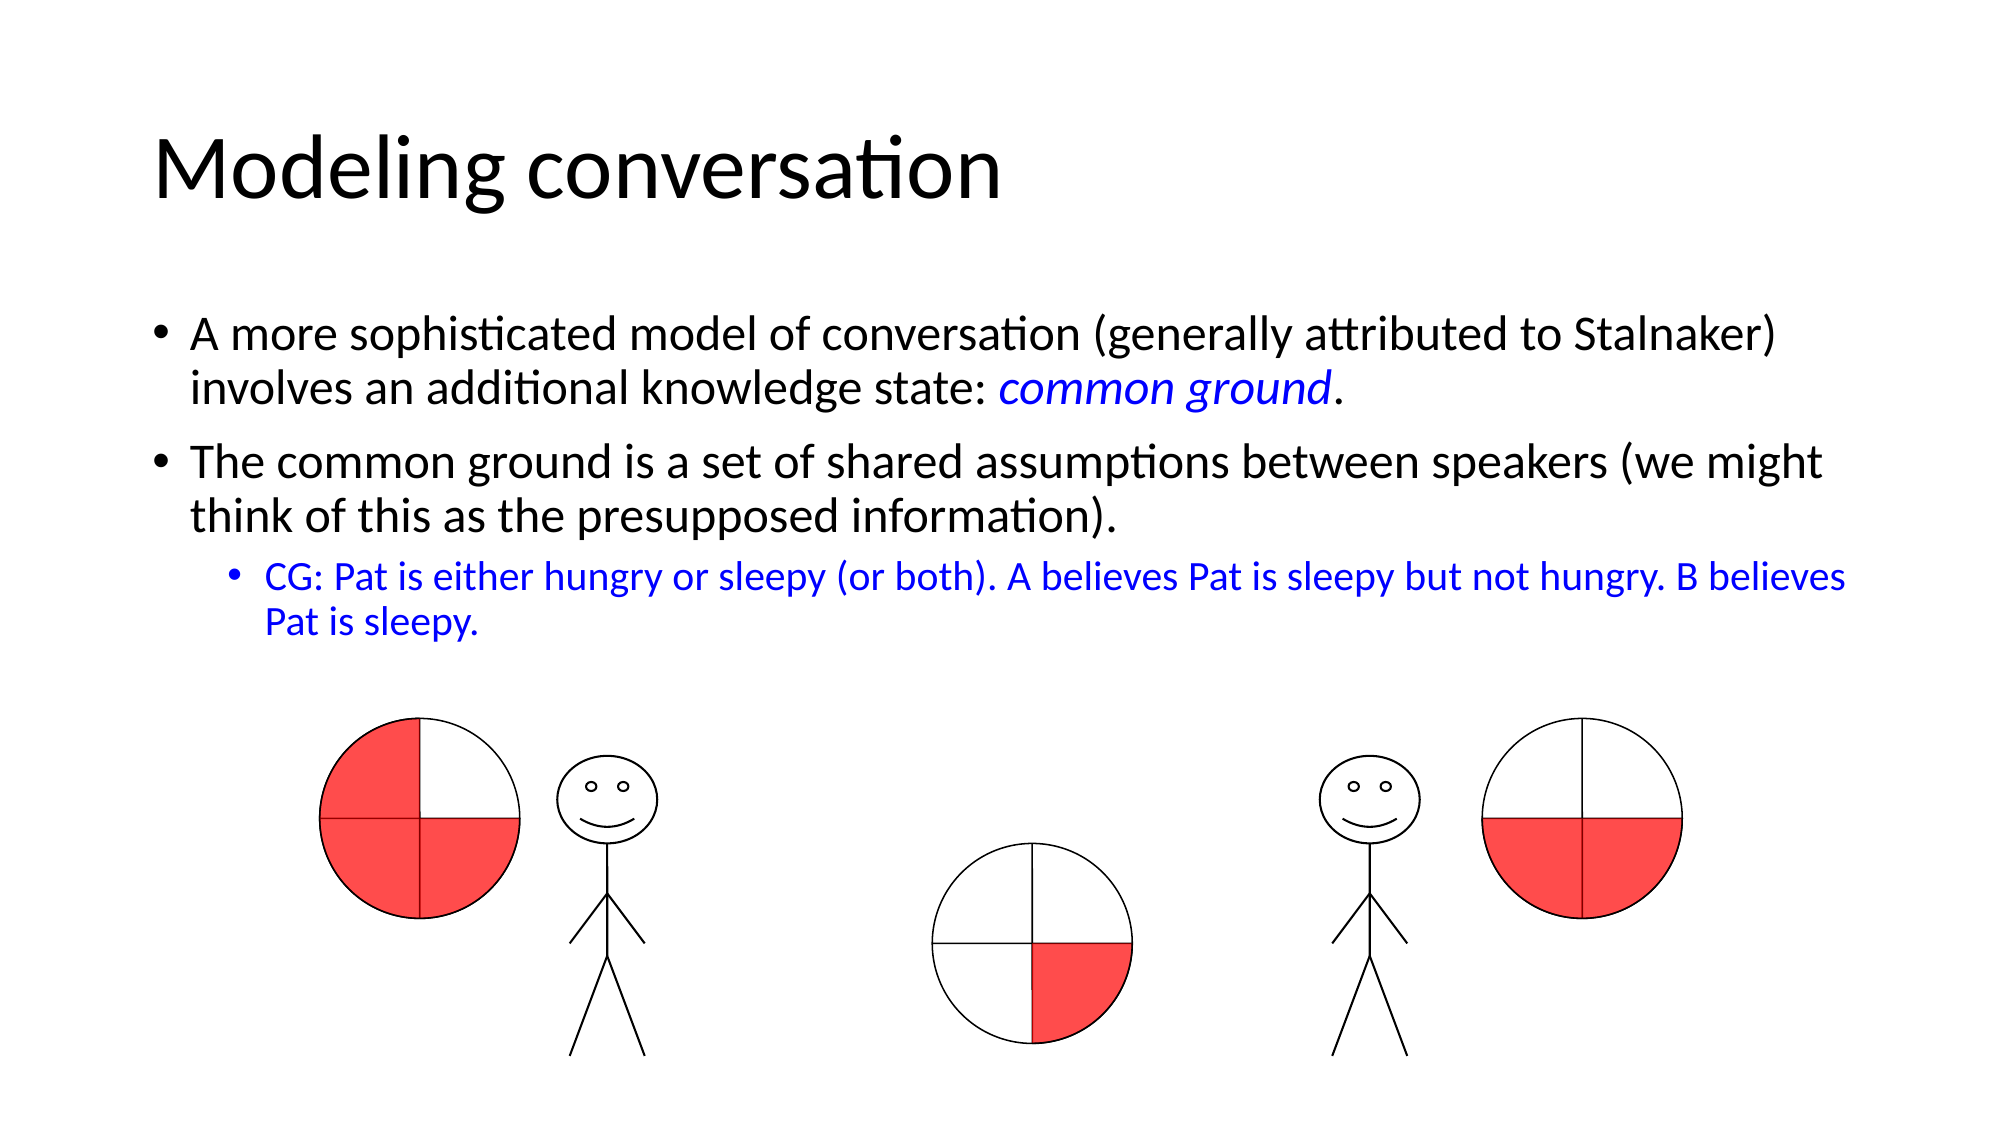

# Modeling conversation
A more sophisticated model of conversation (generally attributed to Stalnaker) involves an additional knowledge state: common ground.
The common ground is a set of shared assumptions between speakers (we might think of this as the presupposed information).
CG: Pat is either hungry or sleepy (or both). A believes Pat is sleepy but not hungry. B believes Pat is sleepy.